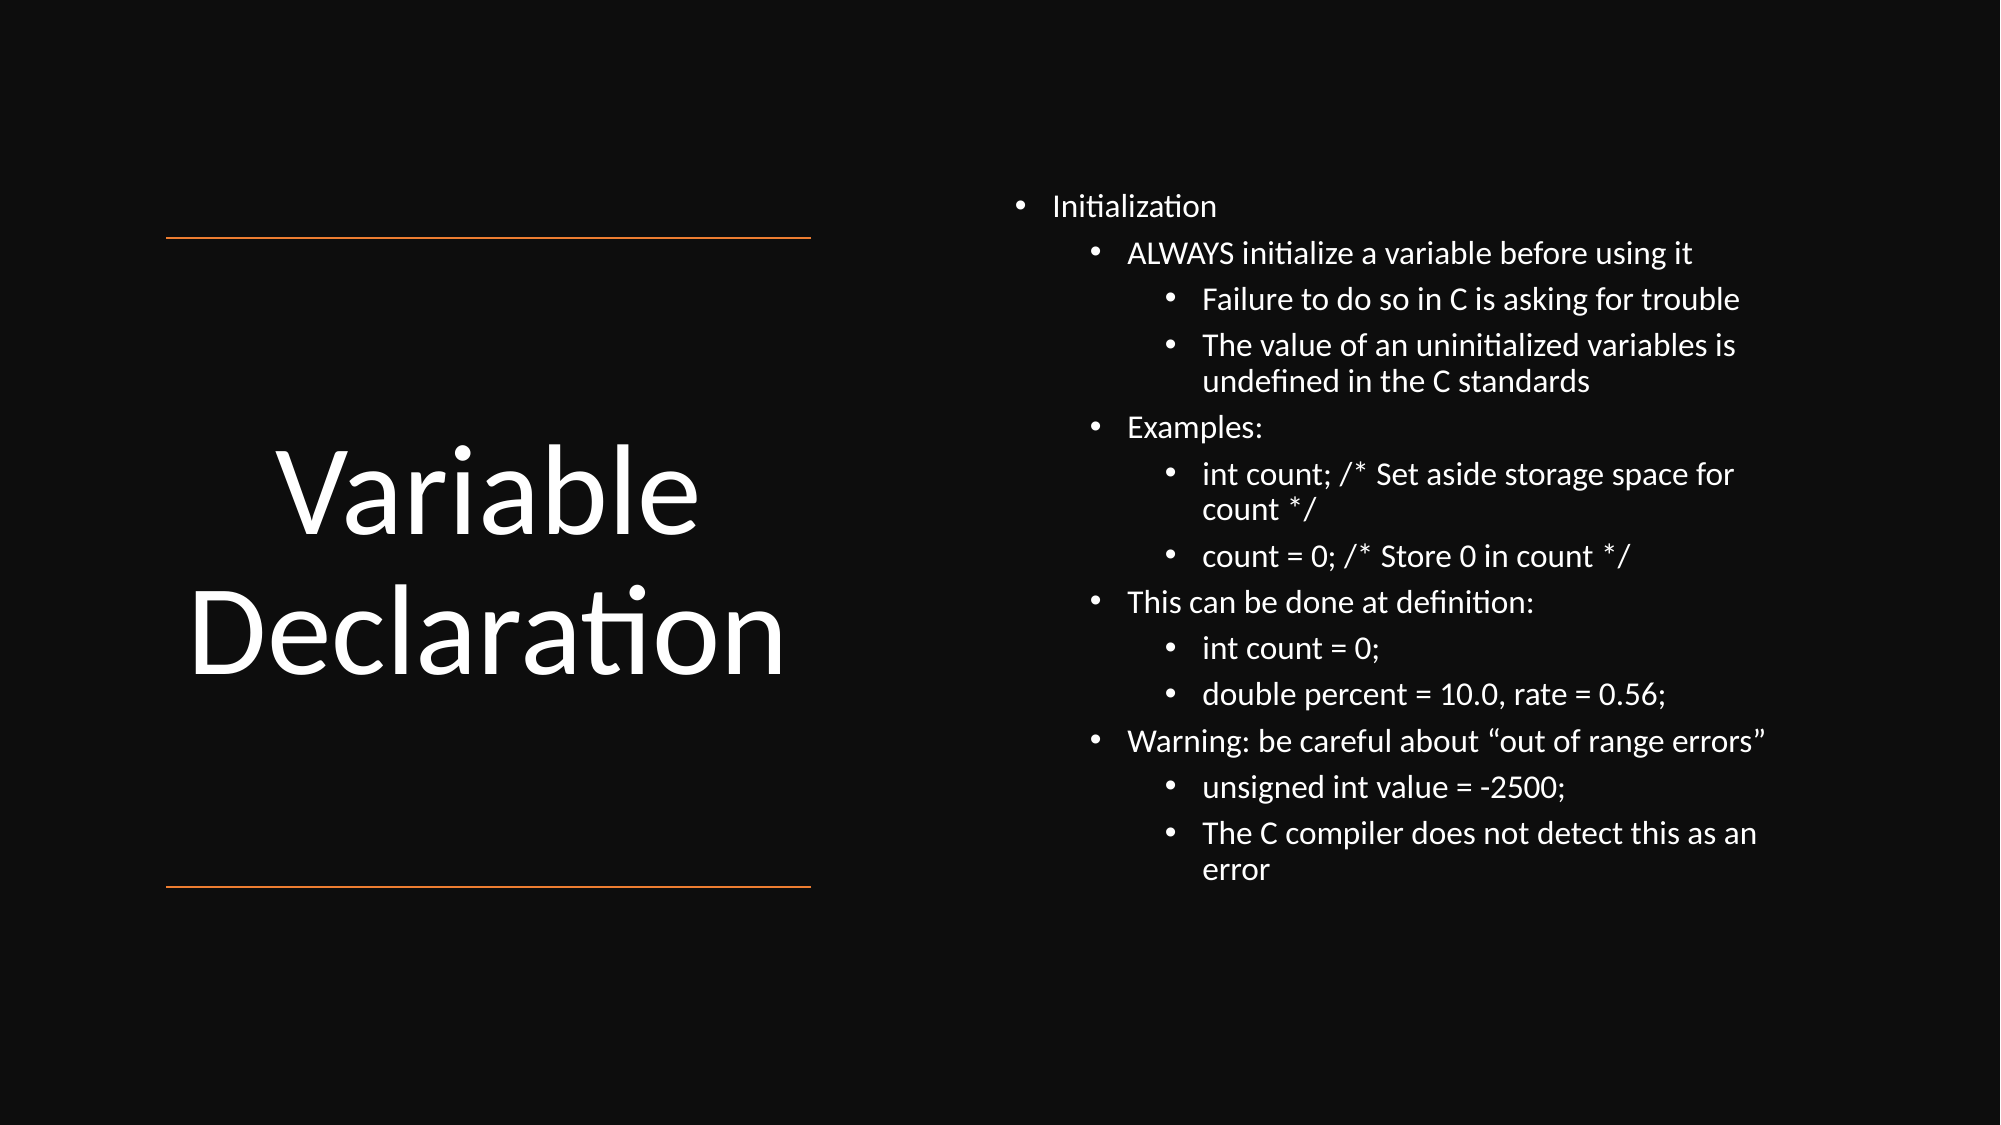

Initialization
ALWAYS initialize a variable before using it
Failure to do so in C is asking for trouble
The value of an uninitialized variables is undefined in the C standards
Examples:
int count; /* Set aside storage space for count */
count = 0; /* Store 0 in count */
This can be done at definition:
int count = 0;
double percent = 10.0, rate = 0.56;
Warning: be careful about “out of range errors”
unsigned int value = -2500;
The C compiler does not detect this as an error

# Variable Declaration